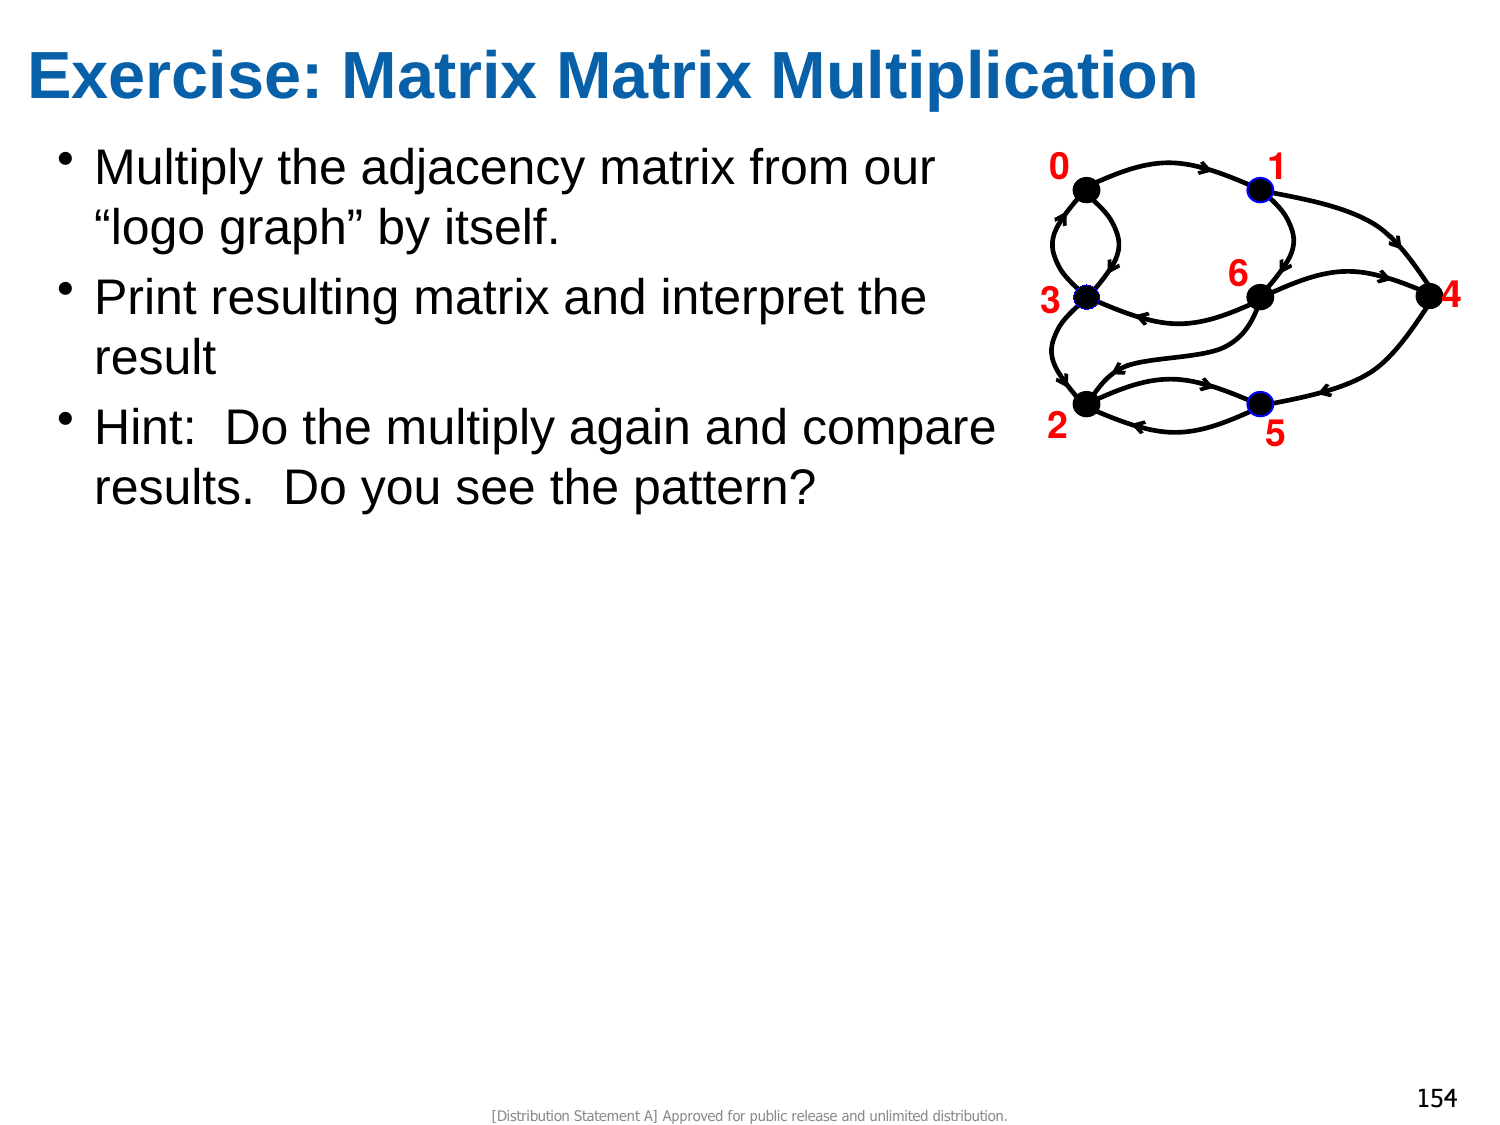

# Exercise: Matrix Matrix Multiplication
Multiply the adjacency matrix from our “logo graph” by itself.
Print resulting matrix and interpret the result
Hint:  Do the multiply again and compare results.  Do you see the pattern?
1
0

6

4

3

2
5

154